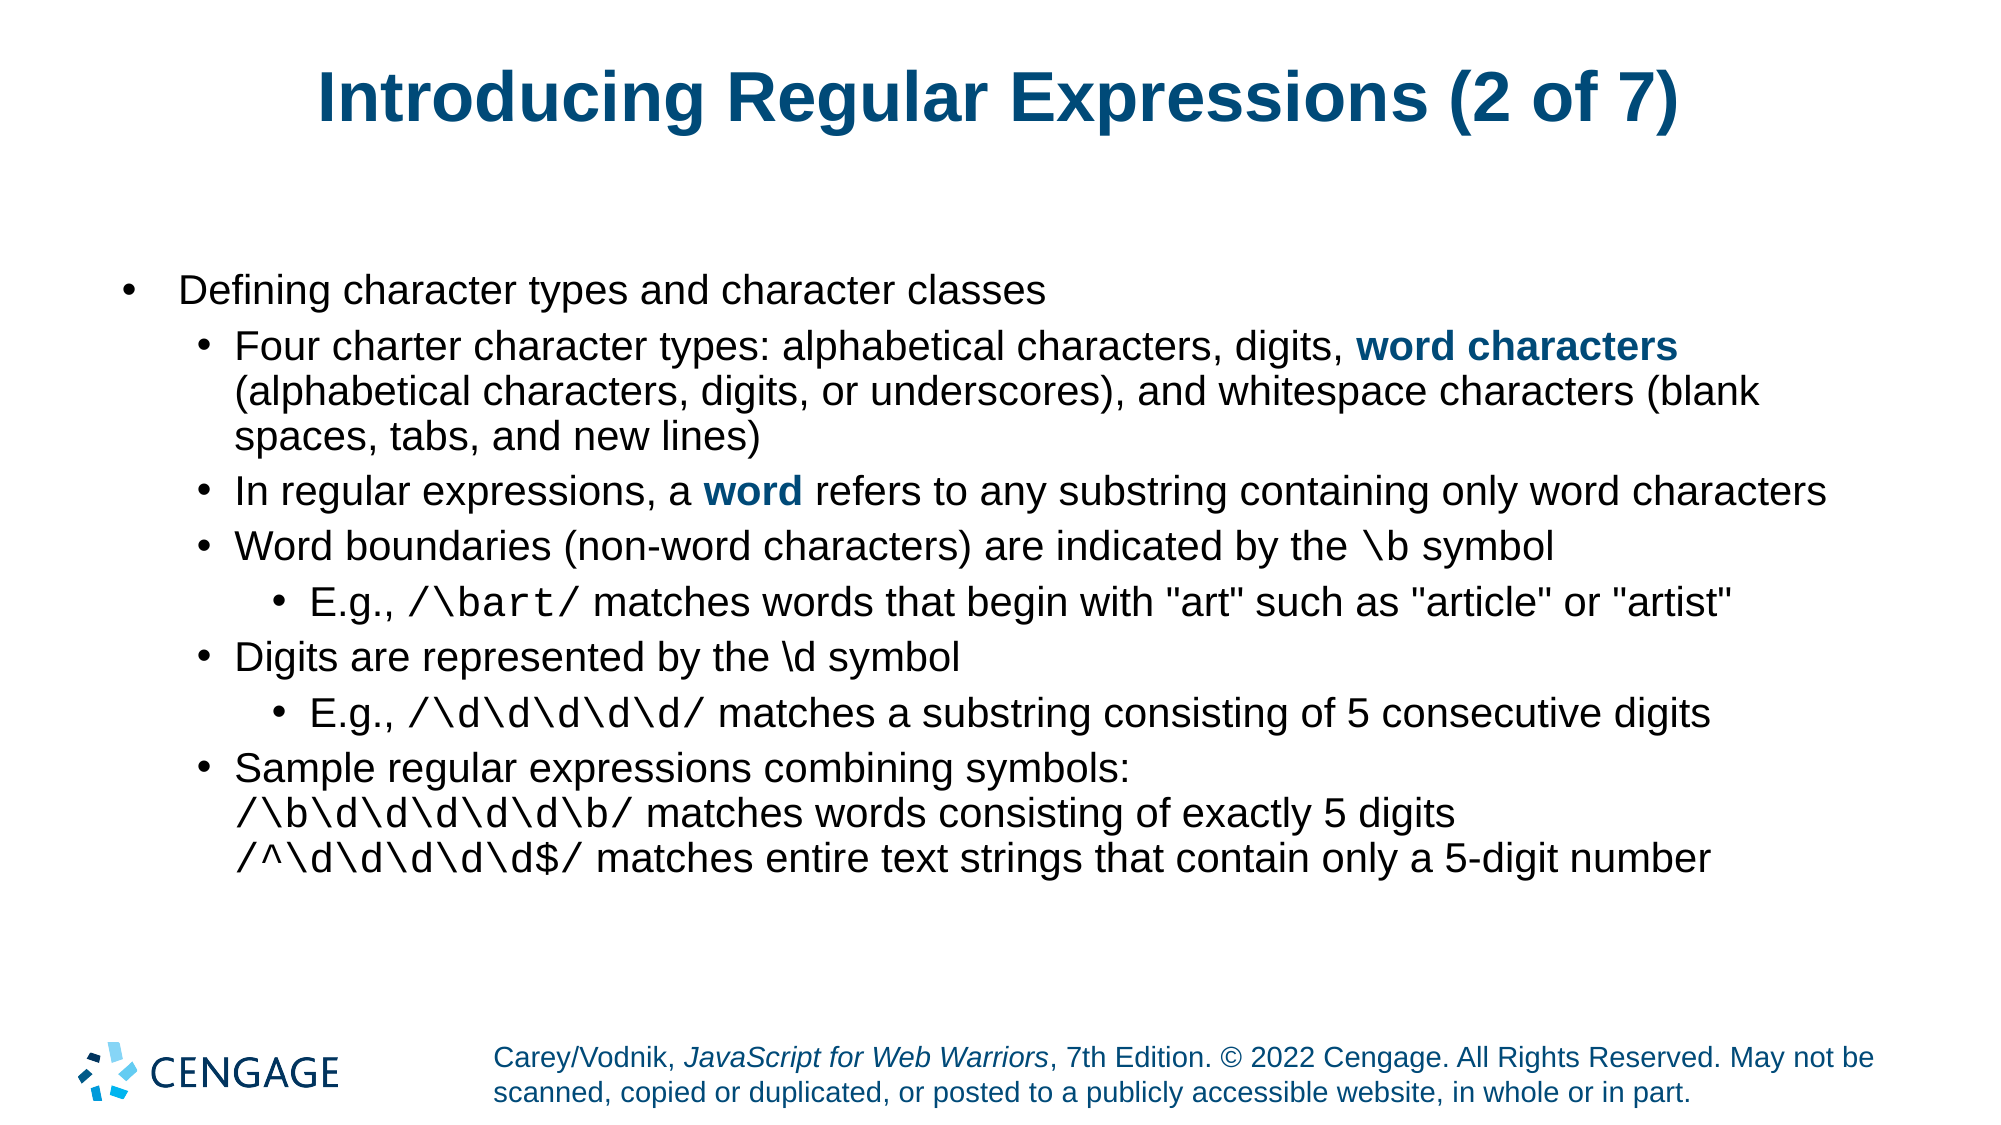

# Introducing Regular Expressions (2 of 7)
Defining character types and character classes
Four charter character types: alphabetical characters, digits, word characters (alphabetical characters, digits, or underscores), and whitespace characters (blank spaces, tabs, and new lines)
In regular expressions, a word refers to any substring containing only word characters
Word boundaries (non-word characters) are indicated by the \b symbol
E.g., /\bart/ matches words that begin with "art" such as "article" or "artist"
Digits are represented by the \d symbol
E.g., /\d\d\d\d\d/ matches a substring consisting of 5 consecutive digits
Sample regular expressions combining symbols:
/\b\d\d\d\d\d\b/ matches words consisting of exactly 5 digits
/^\d\d\d\d\d$/ matches entire text strings that contain only a 5-digit number